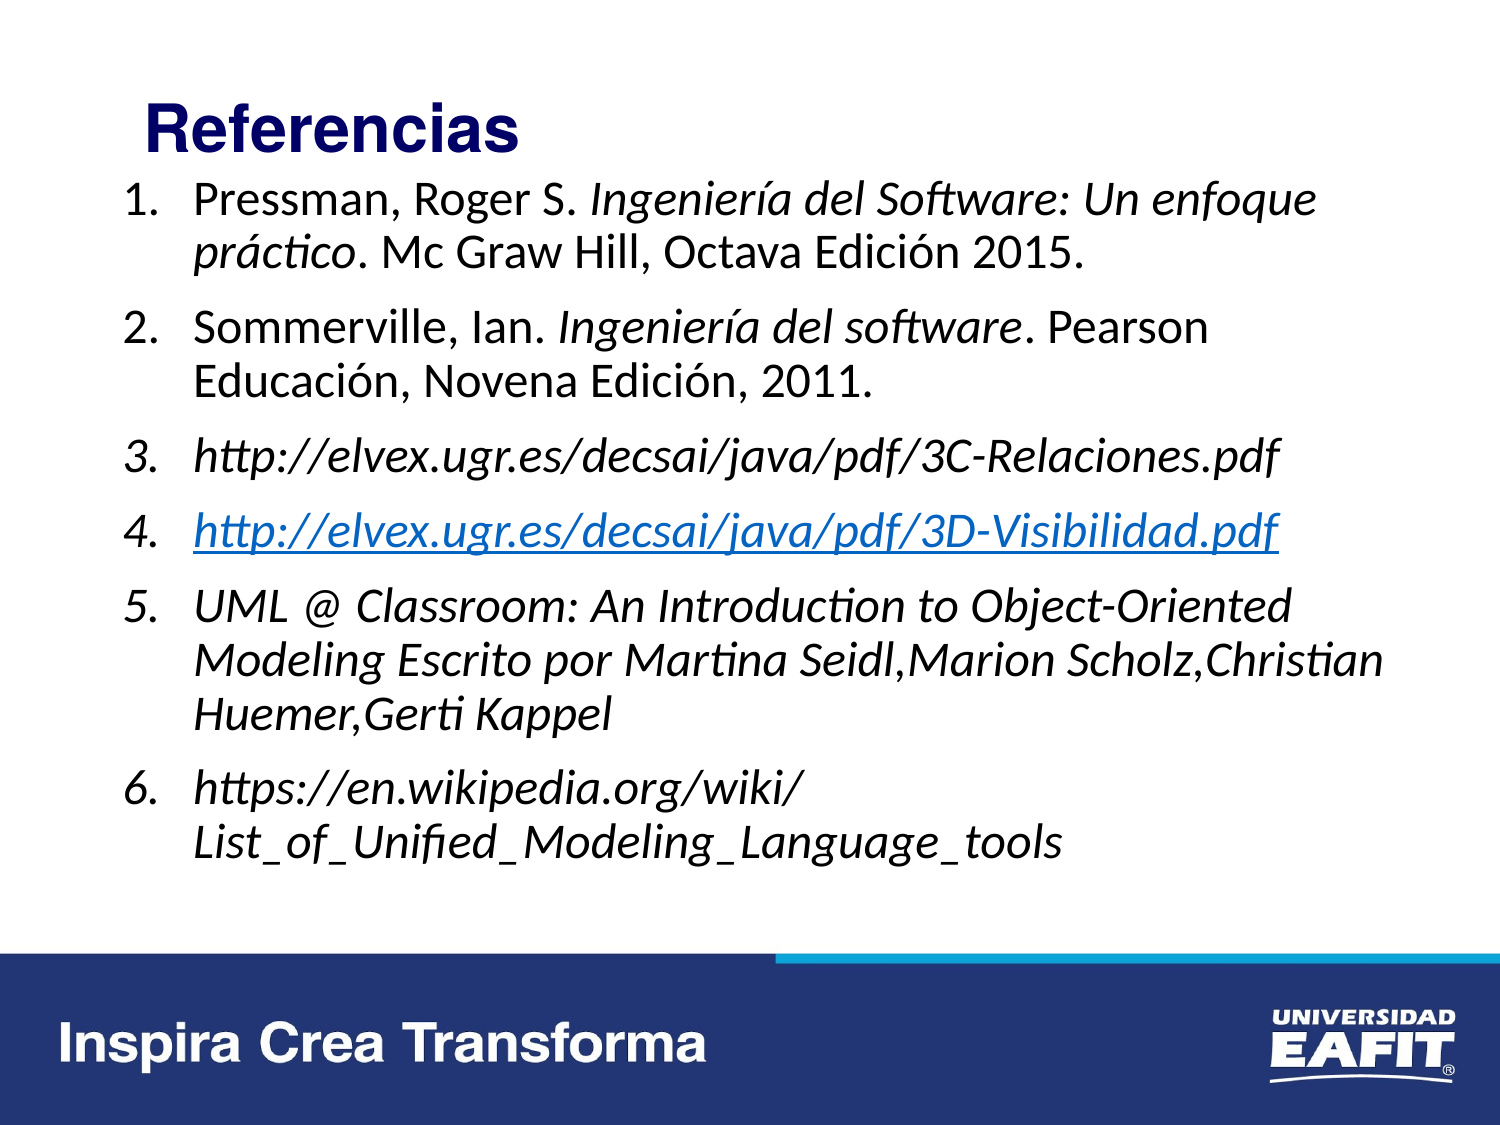

# Referencias
Pressman, Roger S. Ingeniería del Software: Un enfoque práctico. Mc Graw Hill, Octava Edición 2015.
Sommerville, Ian. Ingeniería del software. Pearson Educación, Novena Edición, 2011.
http://elvex.ugr.es/decsai/java/pdf/3C-Relaciones.pdf
http://elvex.ugr.es/decsai/java/pdf/3D-Visibilidad.pdf
UML @ Classroom: An Introduction to Object-Oriented Modeling Escrito por Martina Seidl,Marion Scholz,Christian Huemer,Gerti Kappel
https://en.wikipedia.org/wiki/List_of_Unified_Modeling_Language_tools